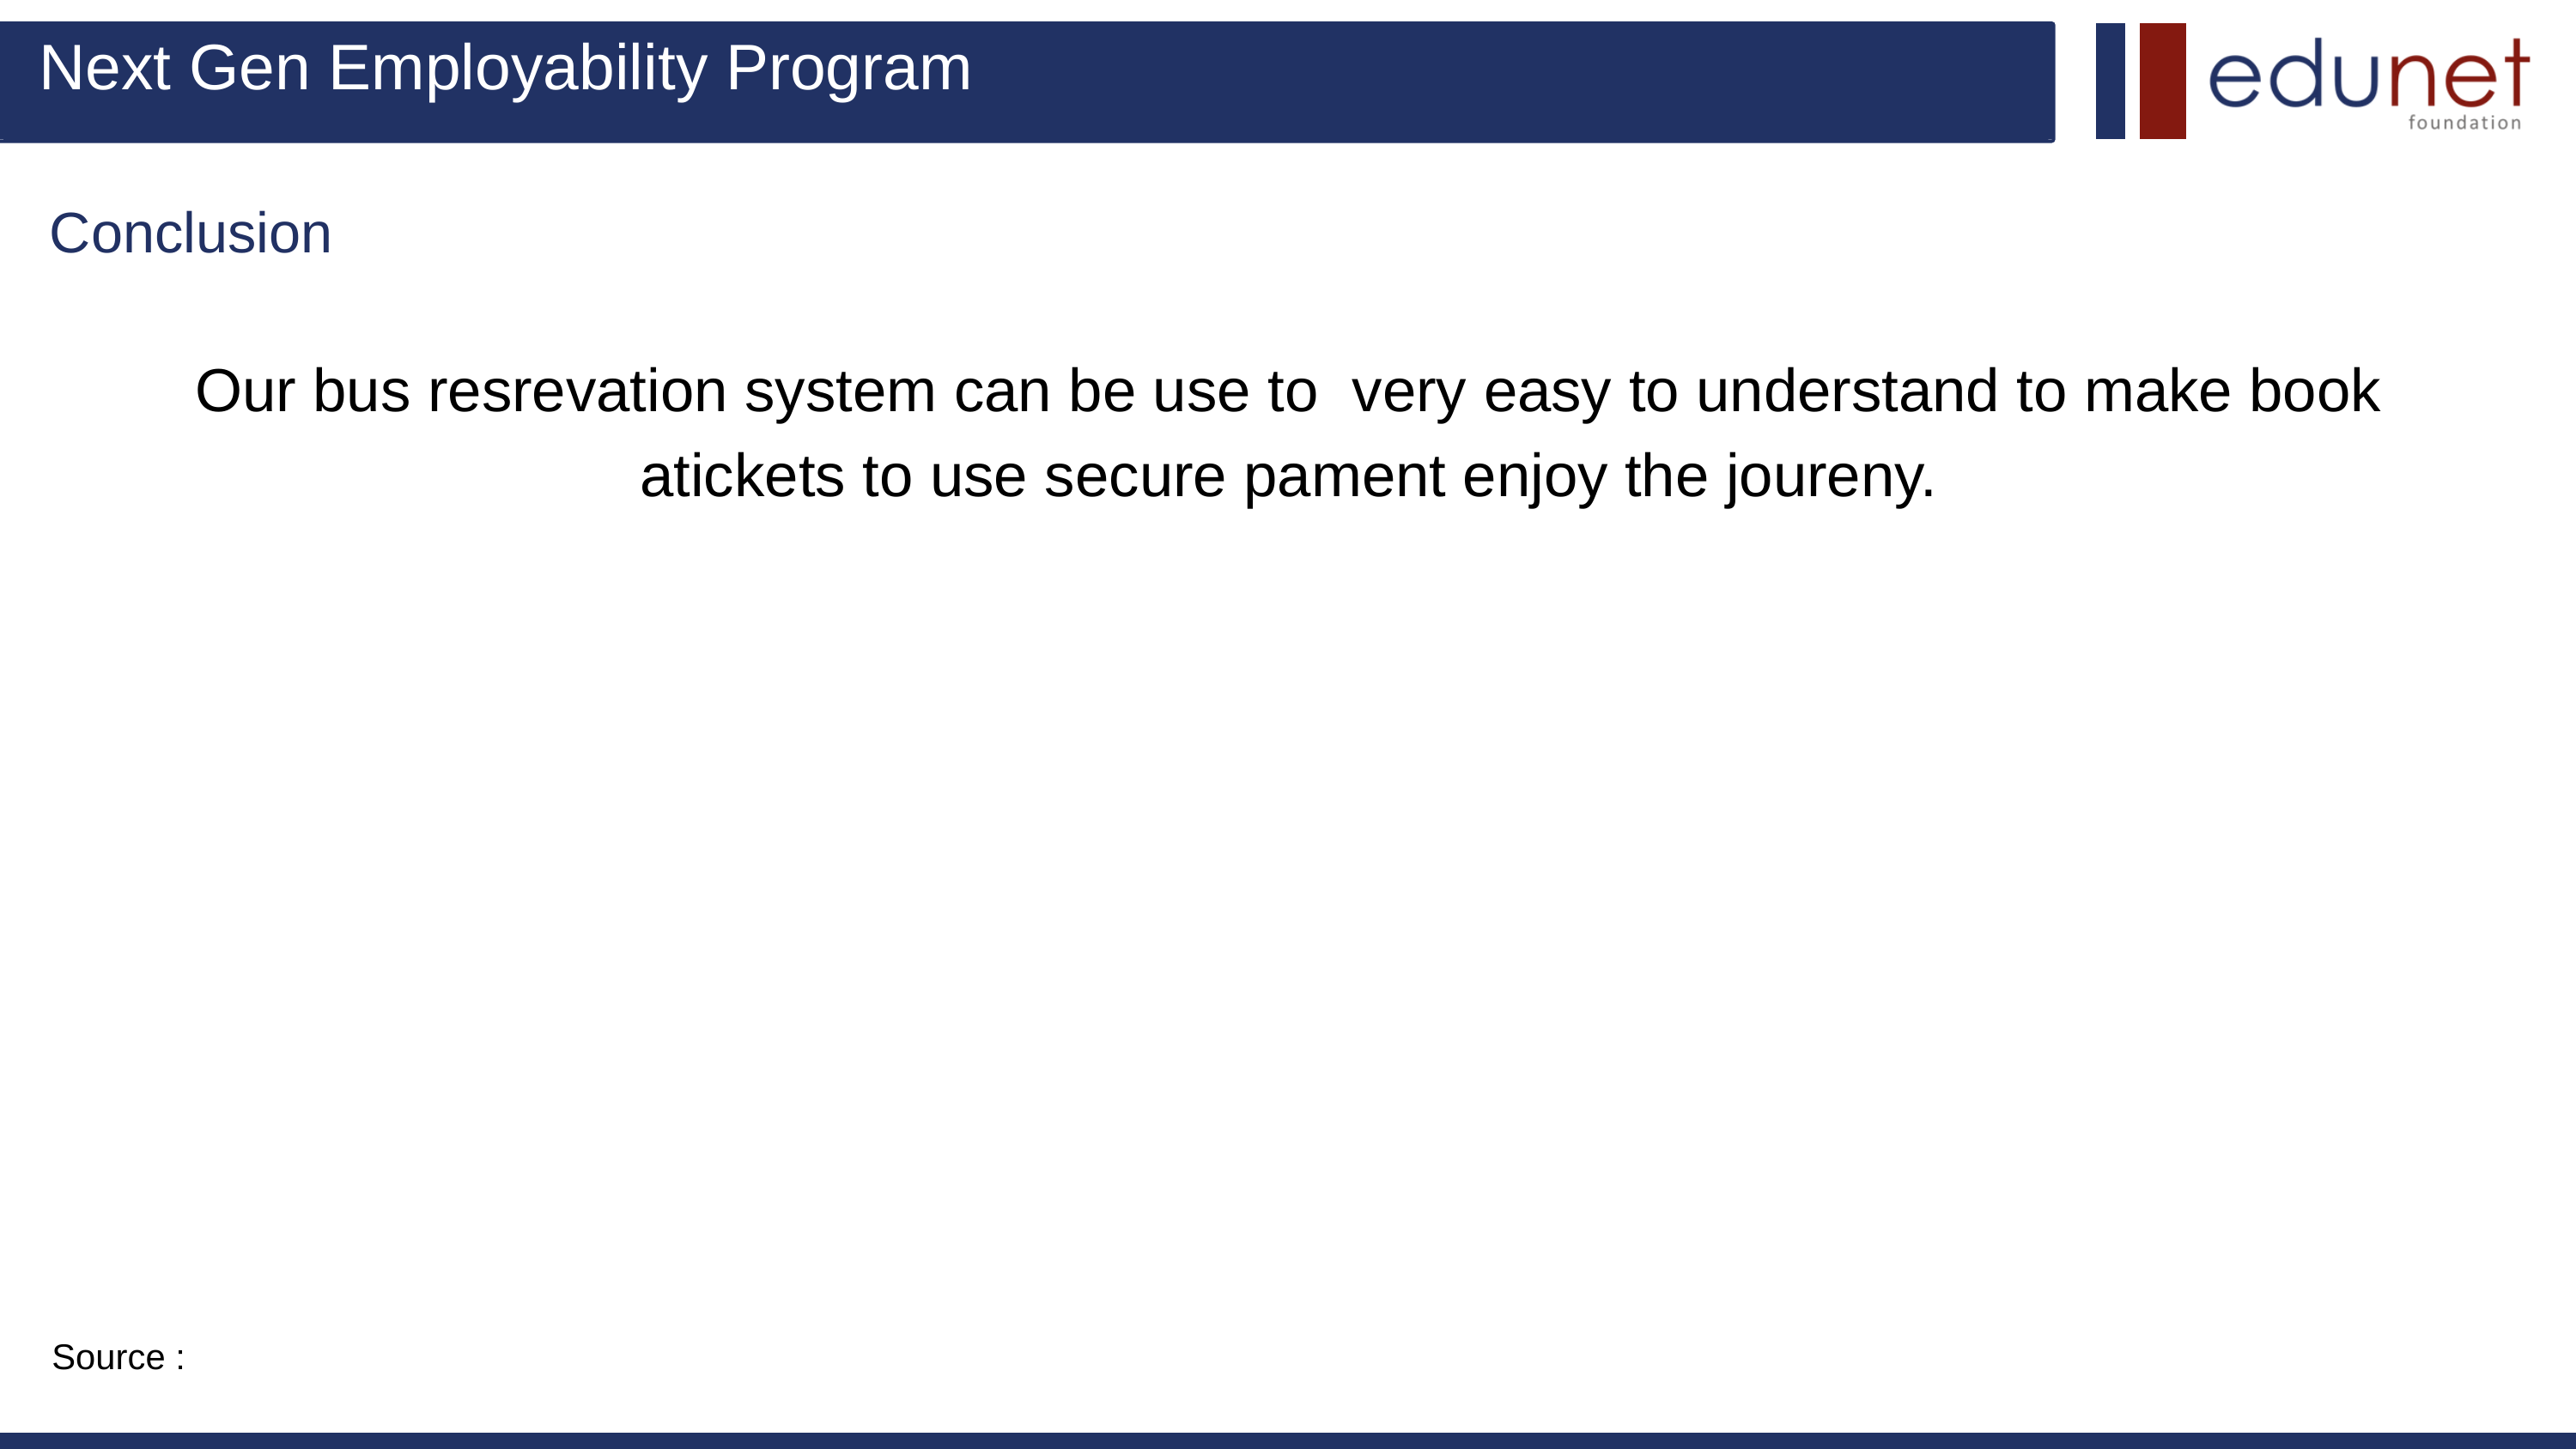

Next Gen Employability Program
Conclusion
Our bus resrevation system can be use to  very easy to understand to make book atickets to use secure pament enjoy the joureny.

Source :